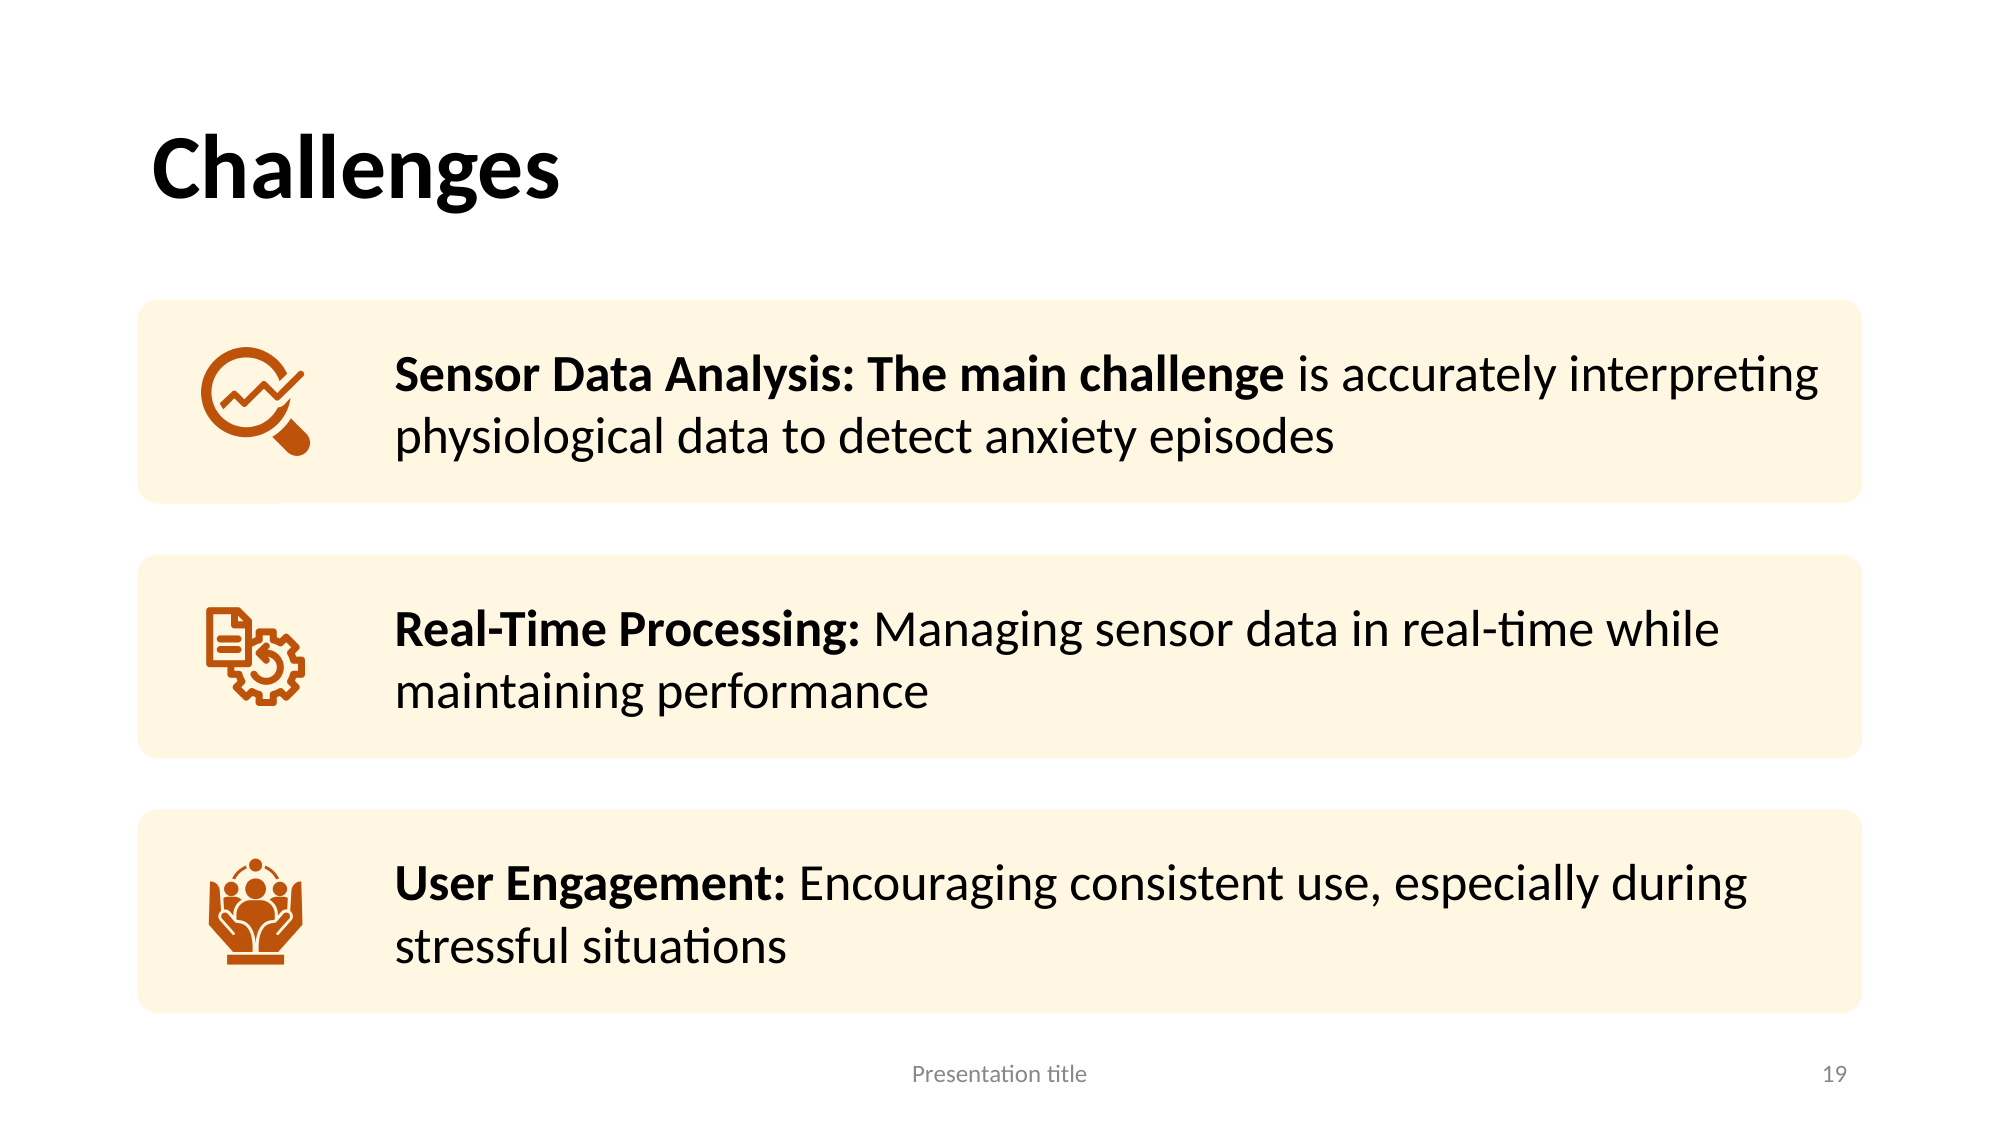

# Challenges

Sensor Data Analysis: The main challenge is accurately interpreting physiological data to detect anxiety episodes

Real-Time Processing: Managing sensor data in real-time while maintaining performance

User Engagement: Encouraging consistent use, especially during stressful situations

Presentation title
19